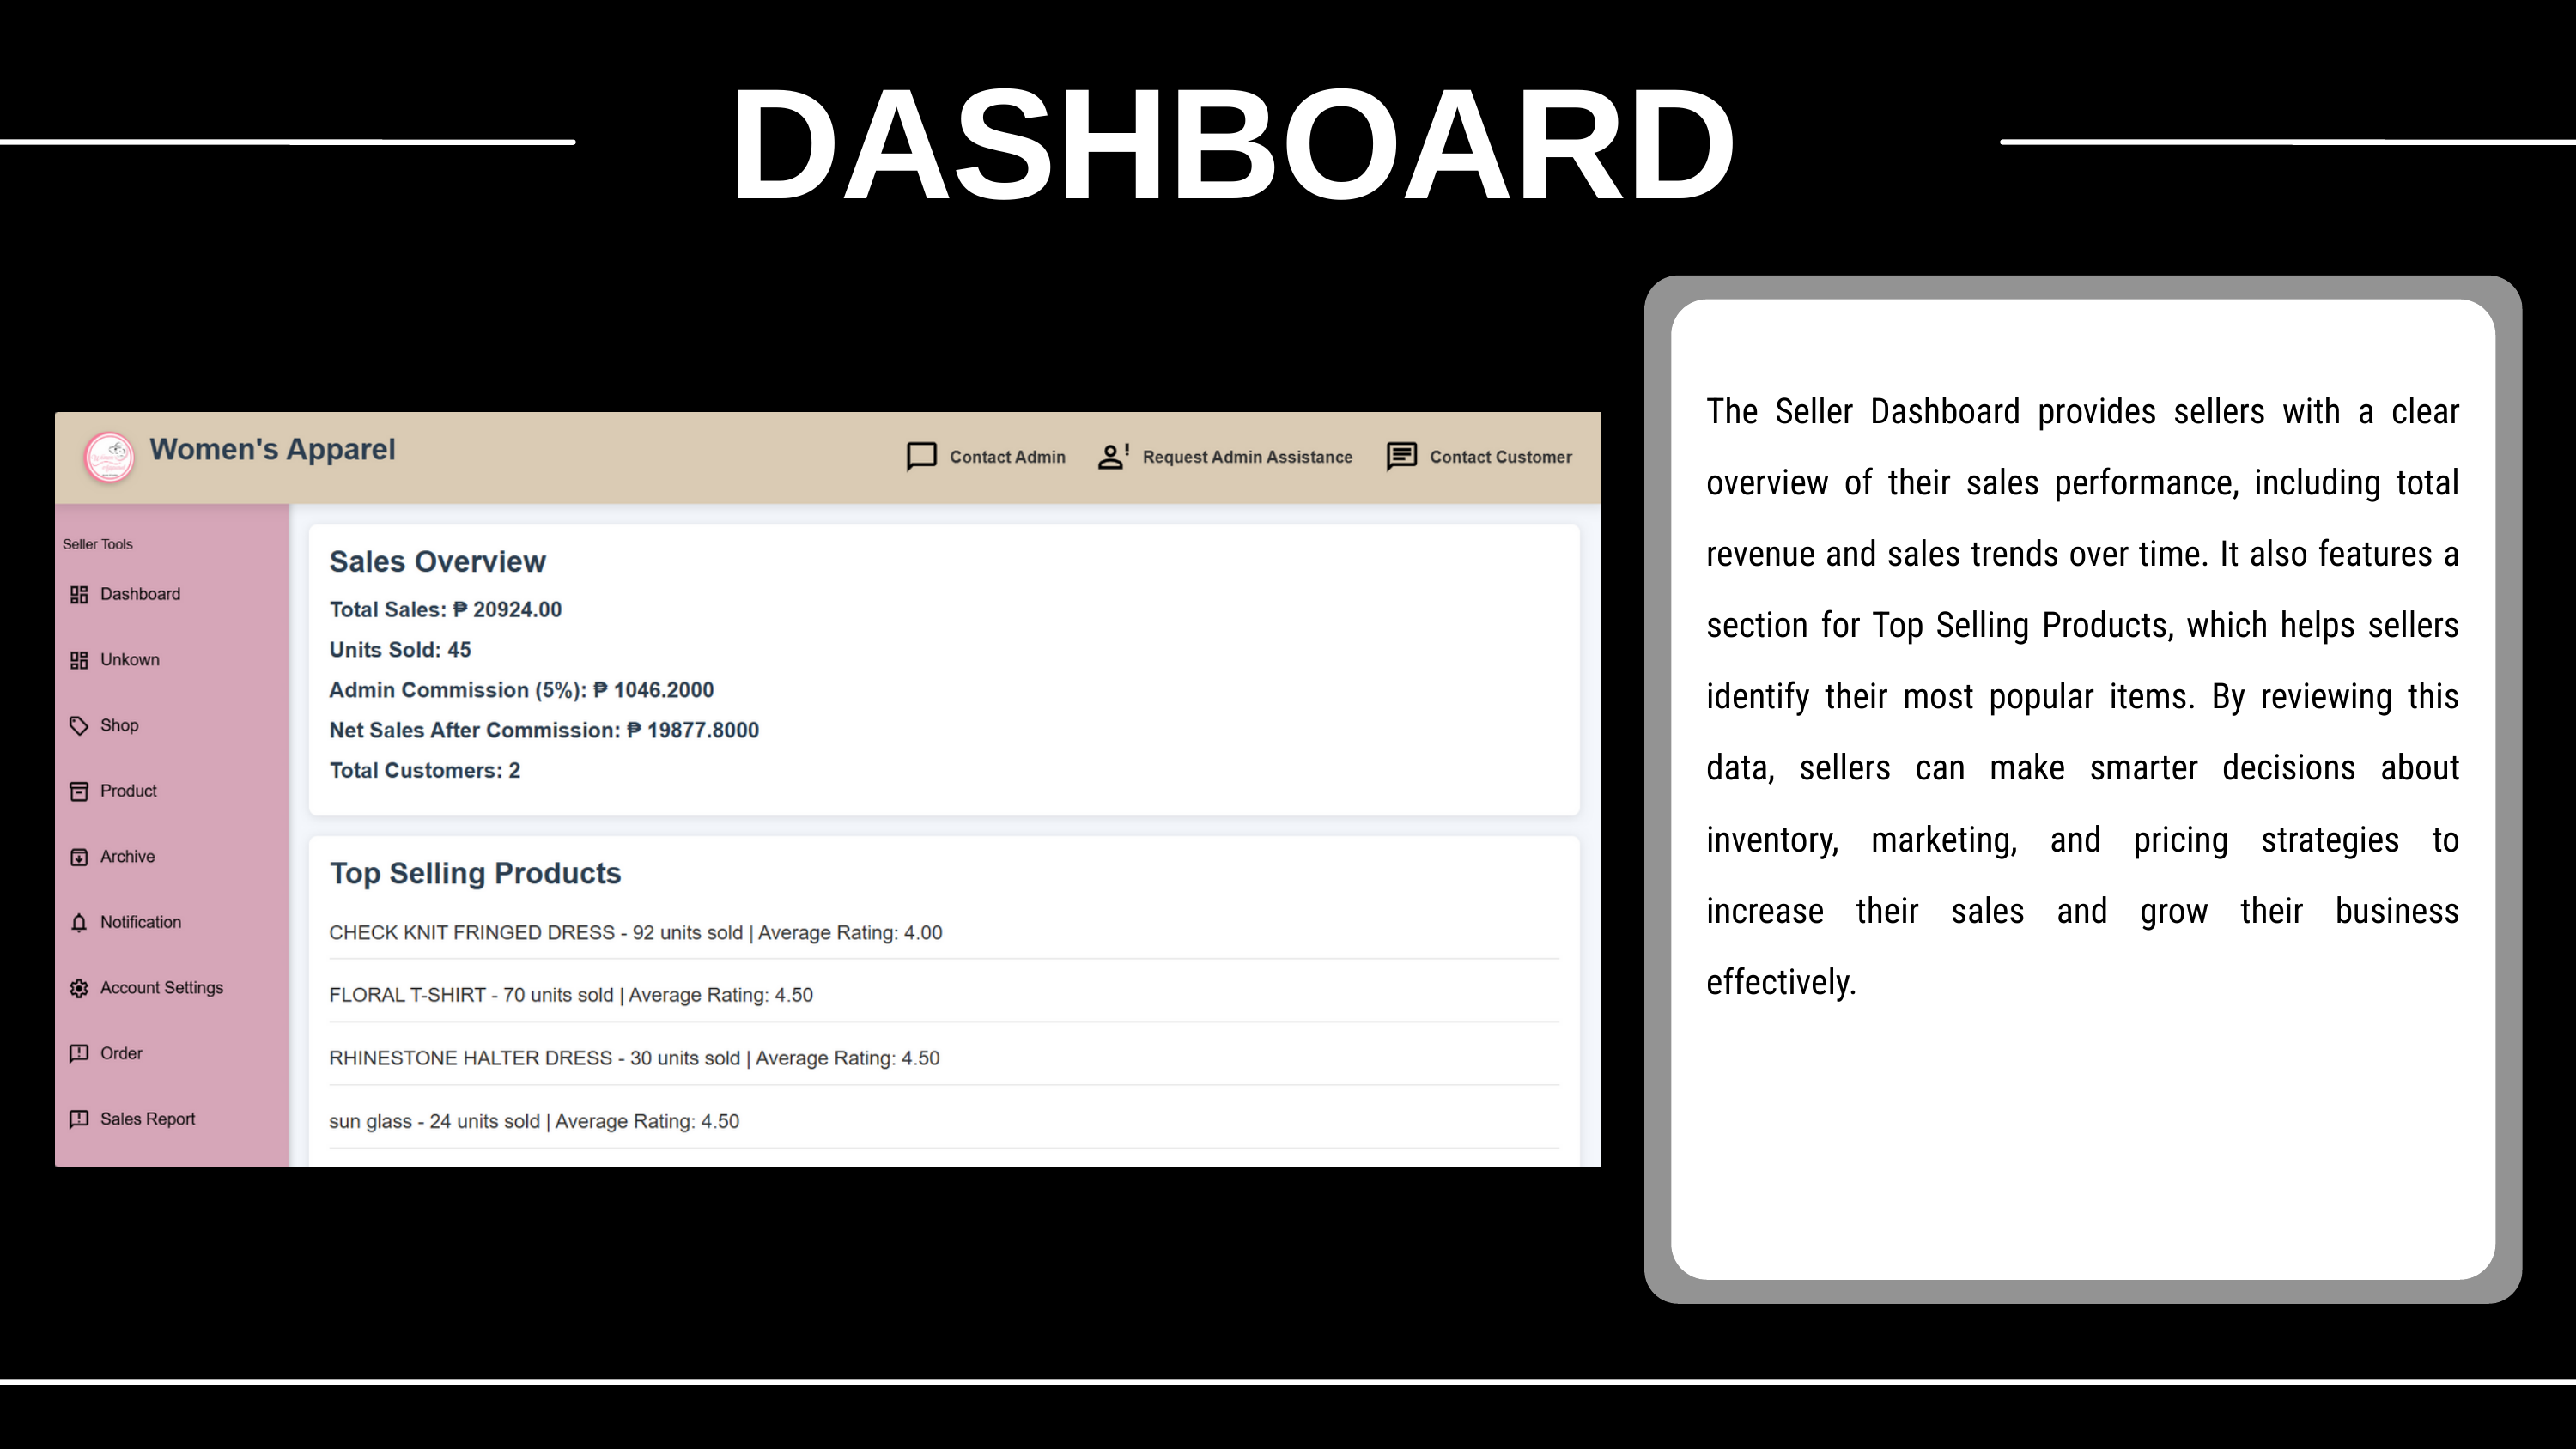

DASHBOARD

The Seller Dashboard provides sellers with a clear overview of their sales performance, including total revenue and sales trends over time. It also features a section for Top Selling Products, which helps sellers identify their most popular items. By reviewing this data, sellers can make smarter decisions about inventory, marketing, and pricing strategies to increase their sales and grow their business effectively.